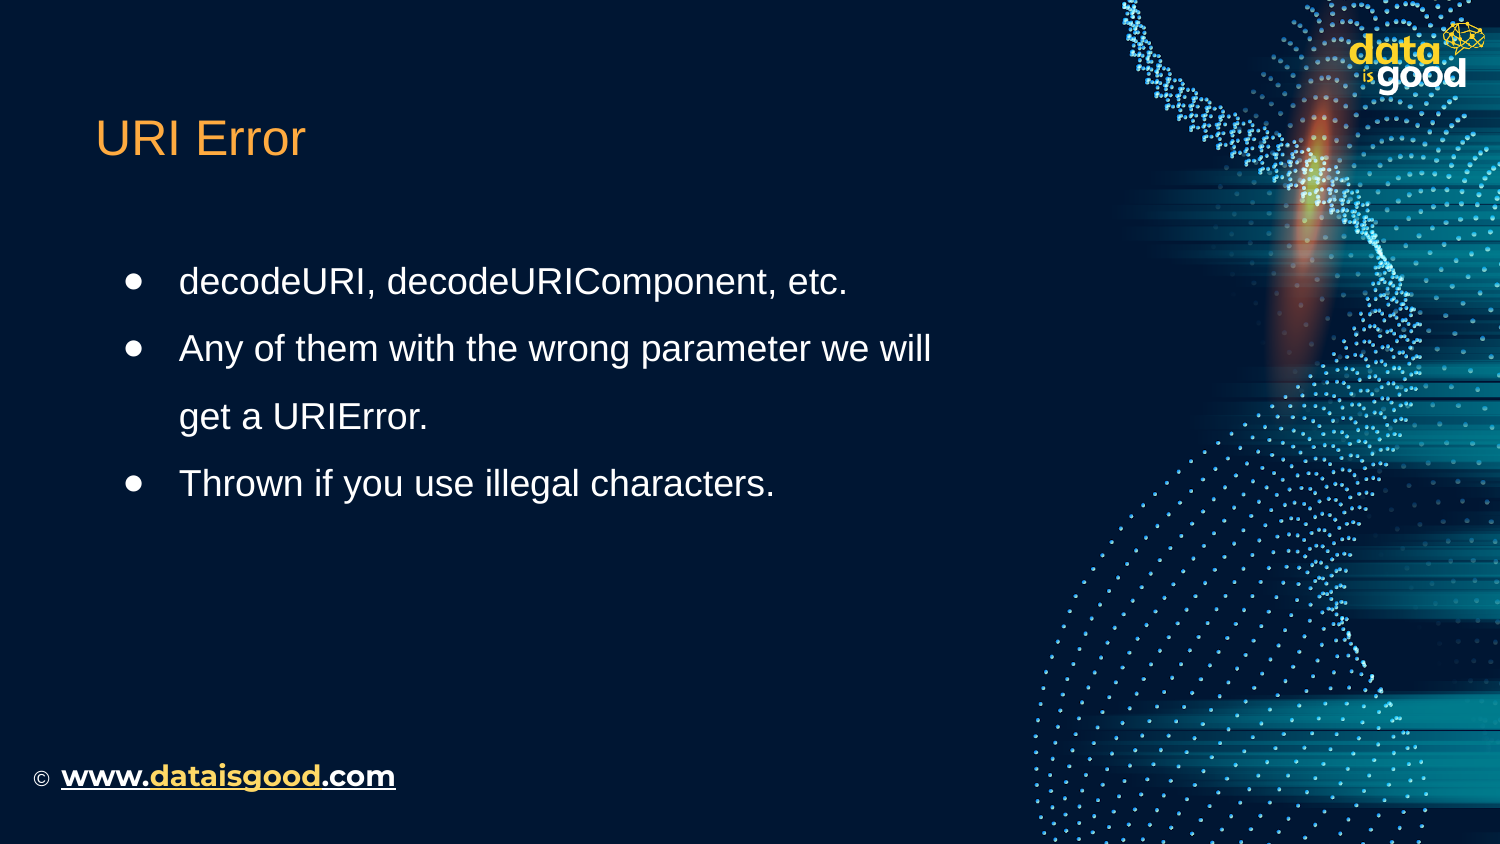

# URI Error
decodeURI, decodeURIComponent, etc.
Any of them with the wrong parameter we will get a URIError.
Thrown if you use illegal characters.